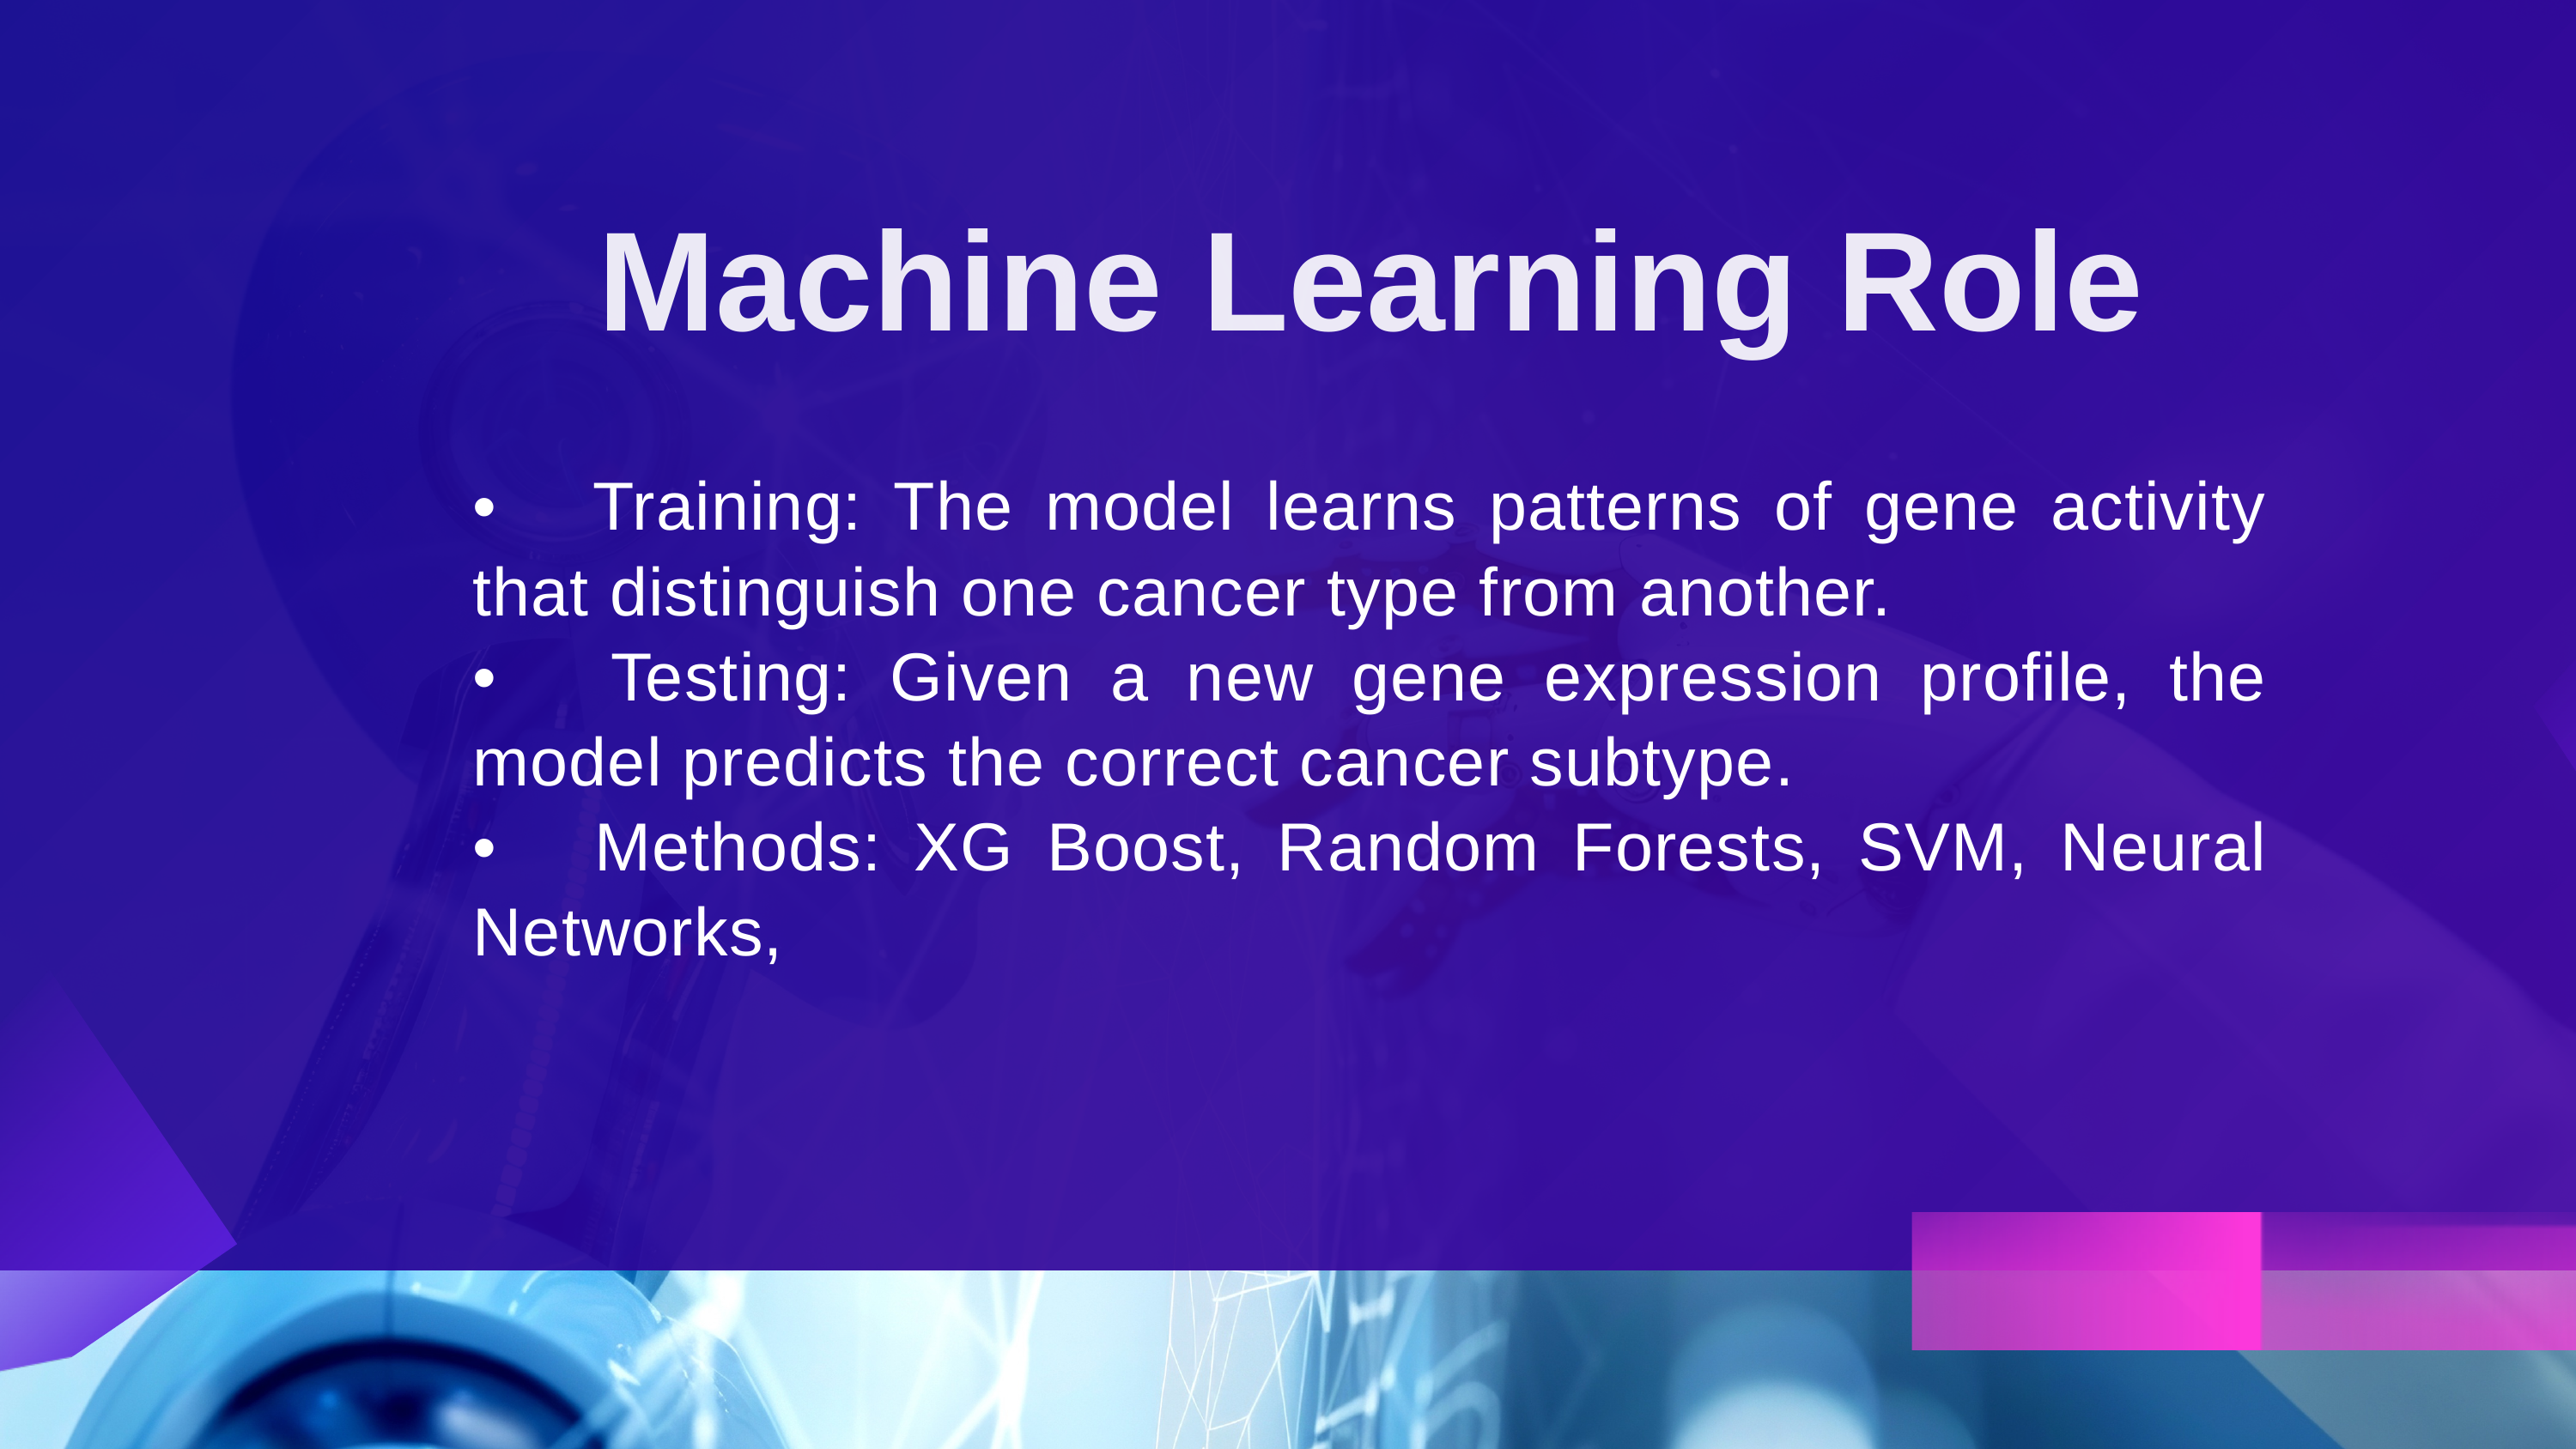

Machine Learning Role

•   Training: The model learns patterns of gene activity that distinguish one cancer type from another.
•   Testing: Given a new gene expression profile, the model predicts the correct cancer subtype.
•   Methods: XG Boost, Random Forests, SVM, Neural Networks,